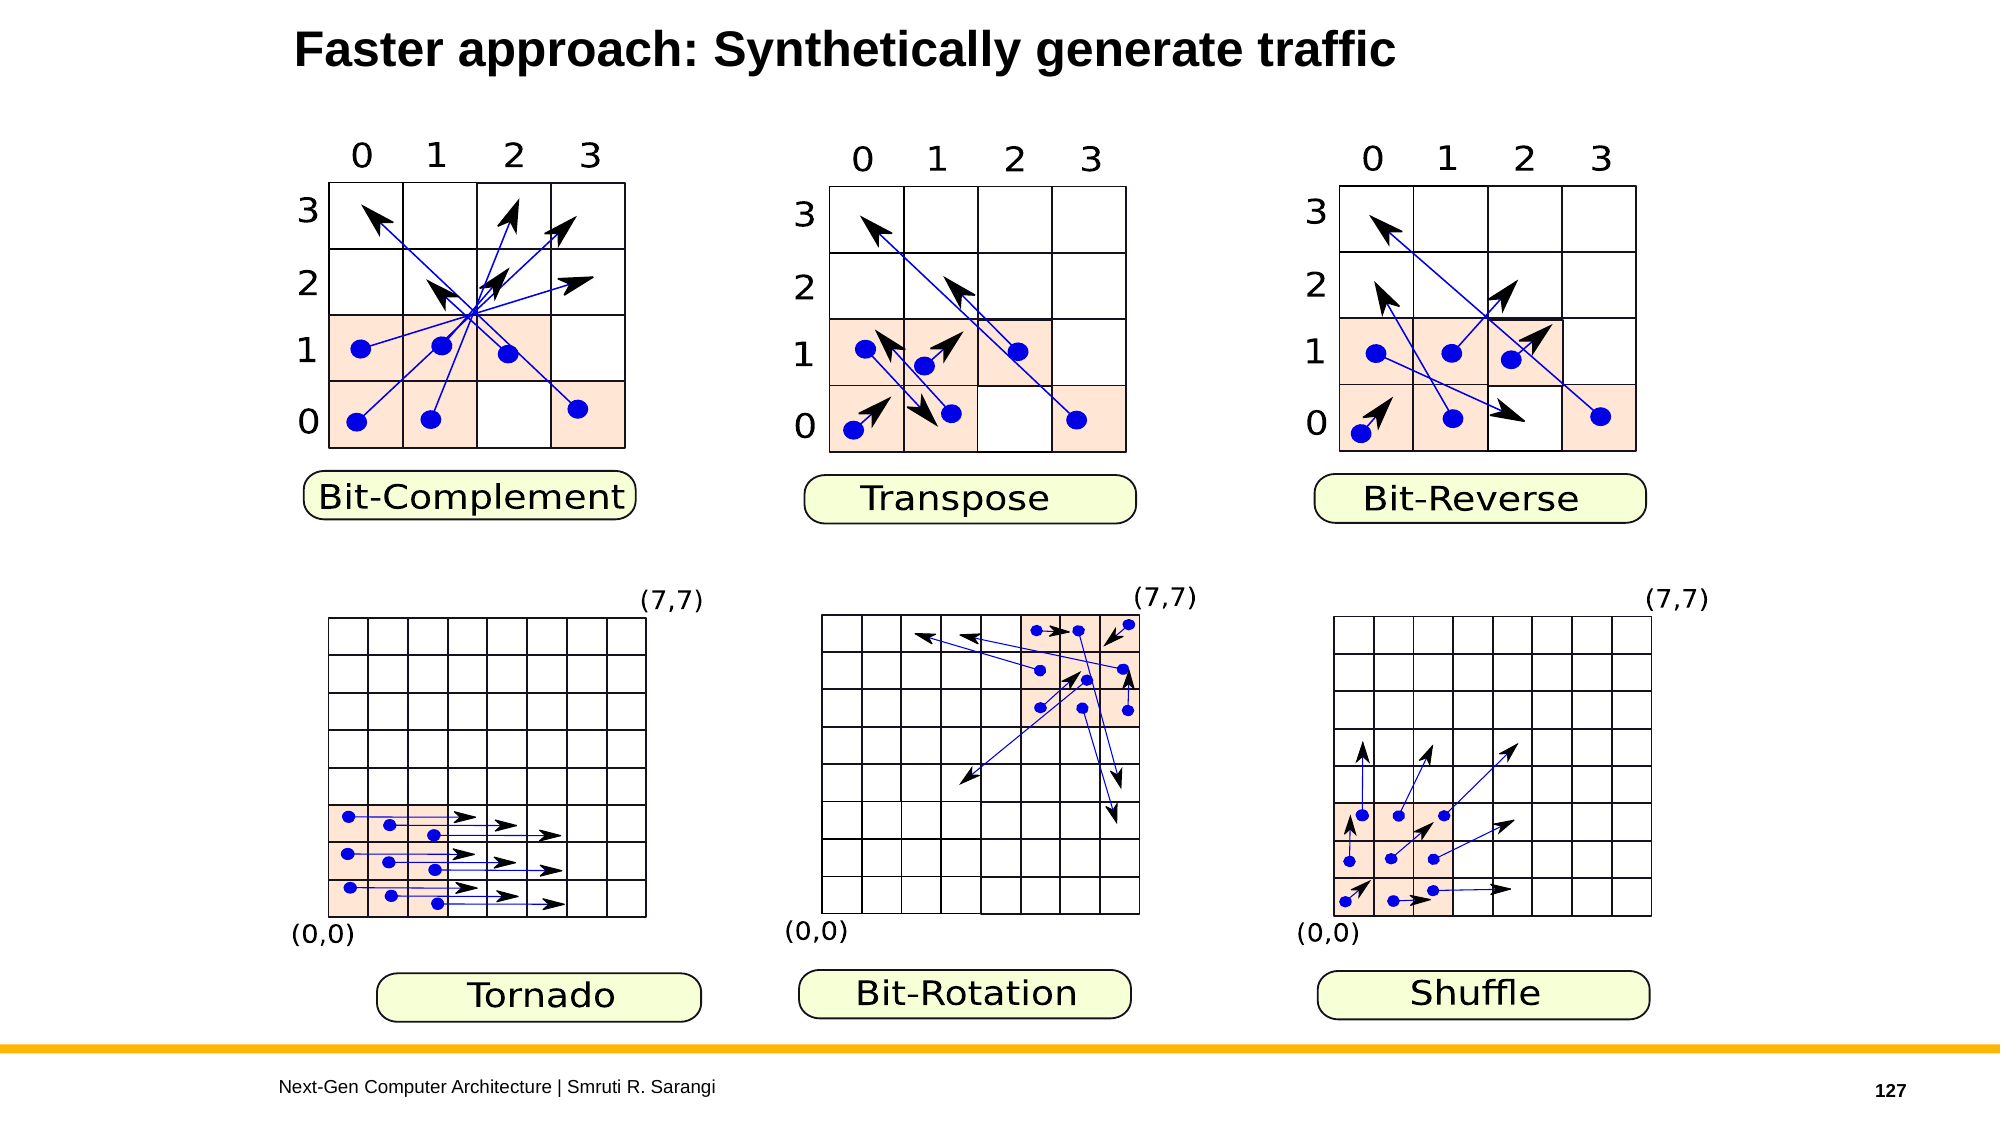

# Faster approach: Synthetically generate traffic

Next-Gen Computer Architecture | Smruti R. Sarangi
127